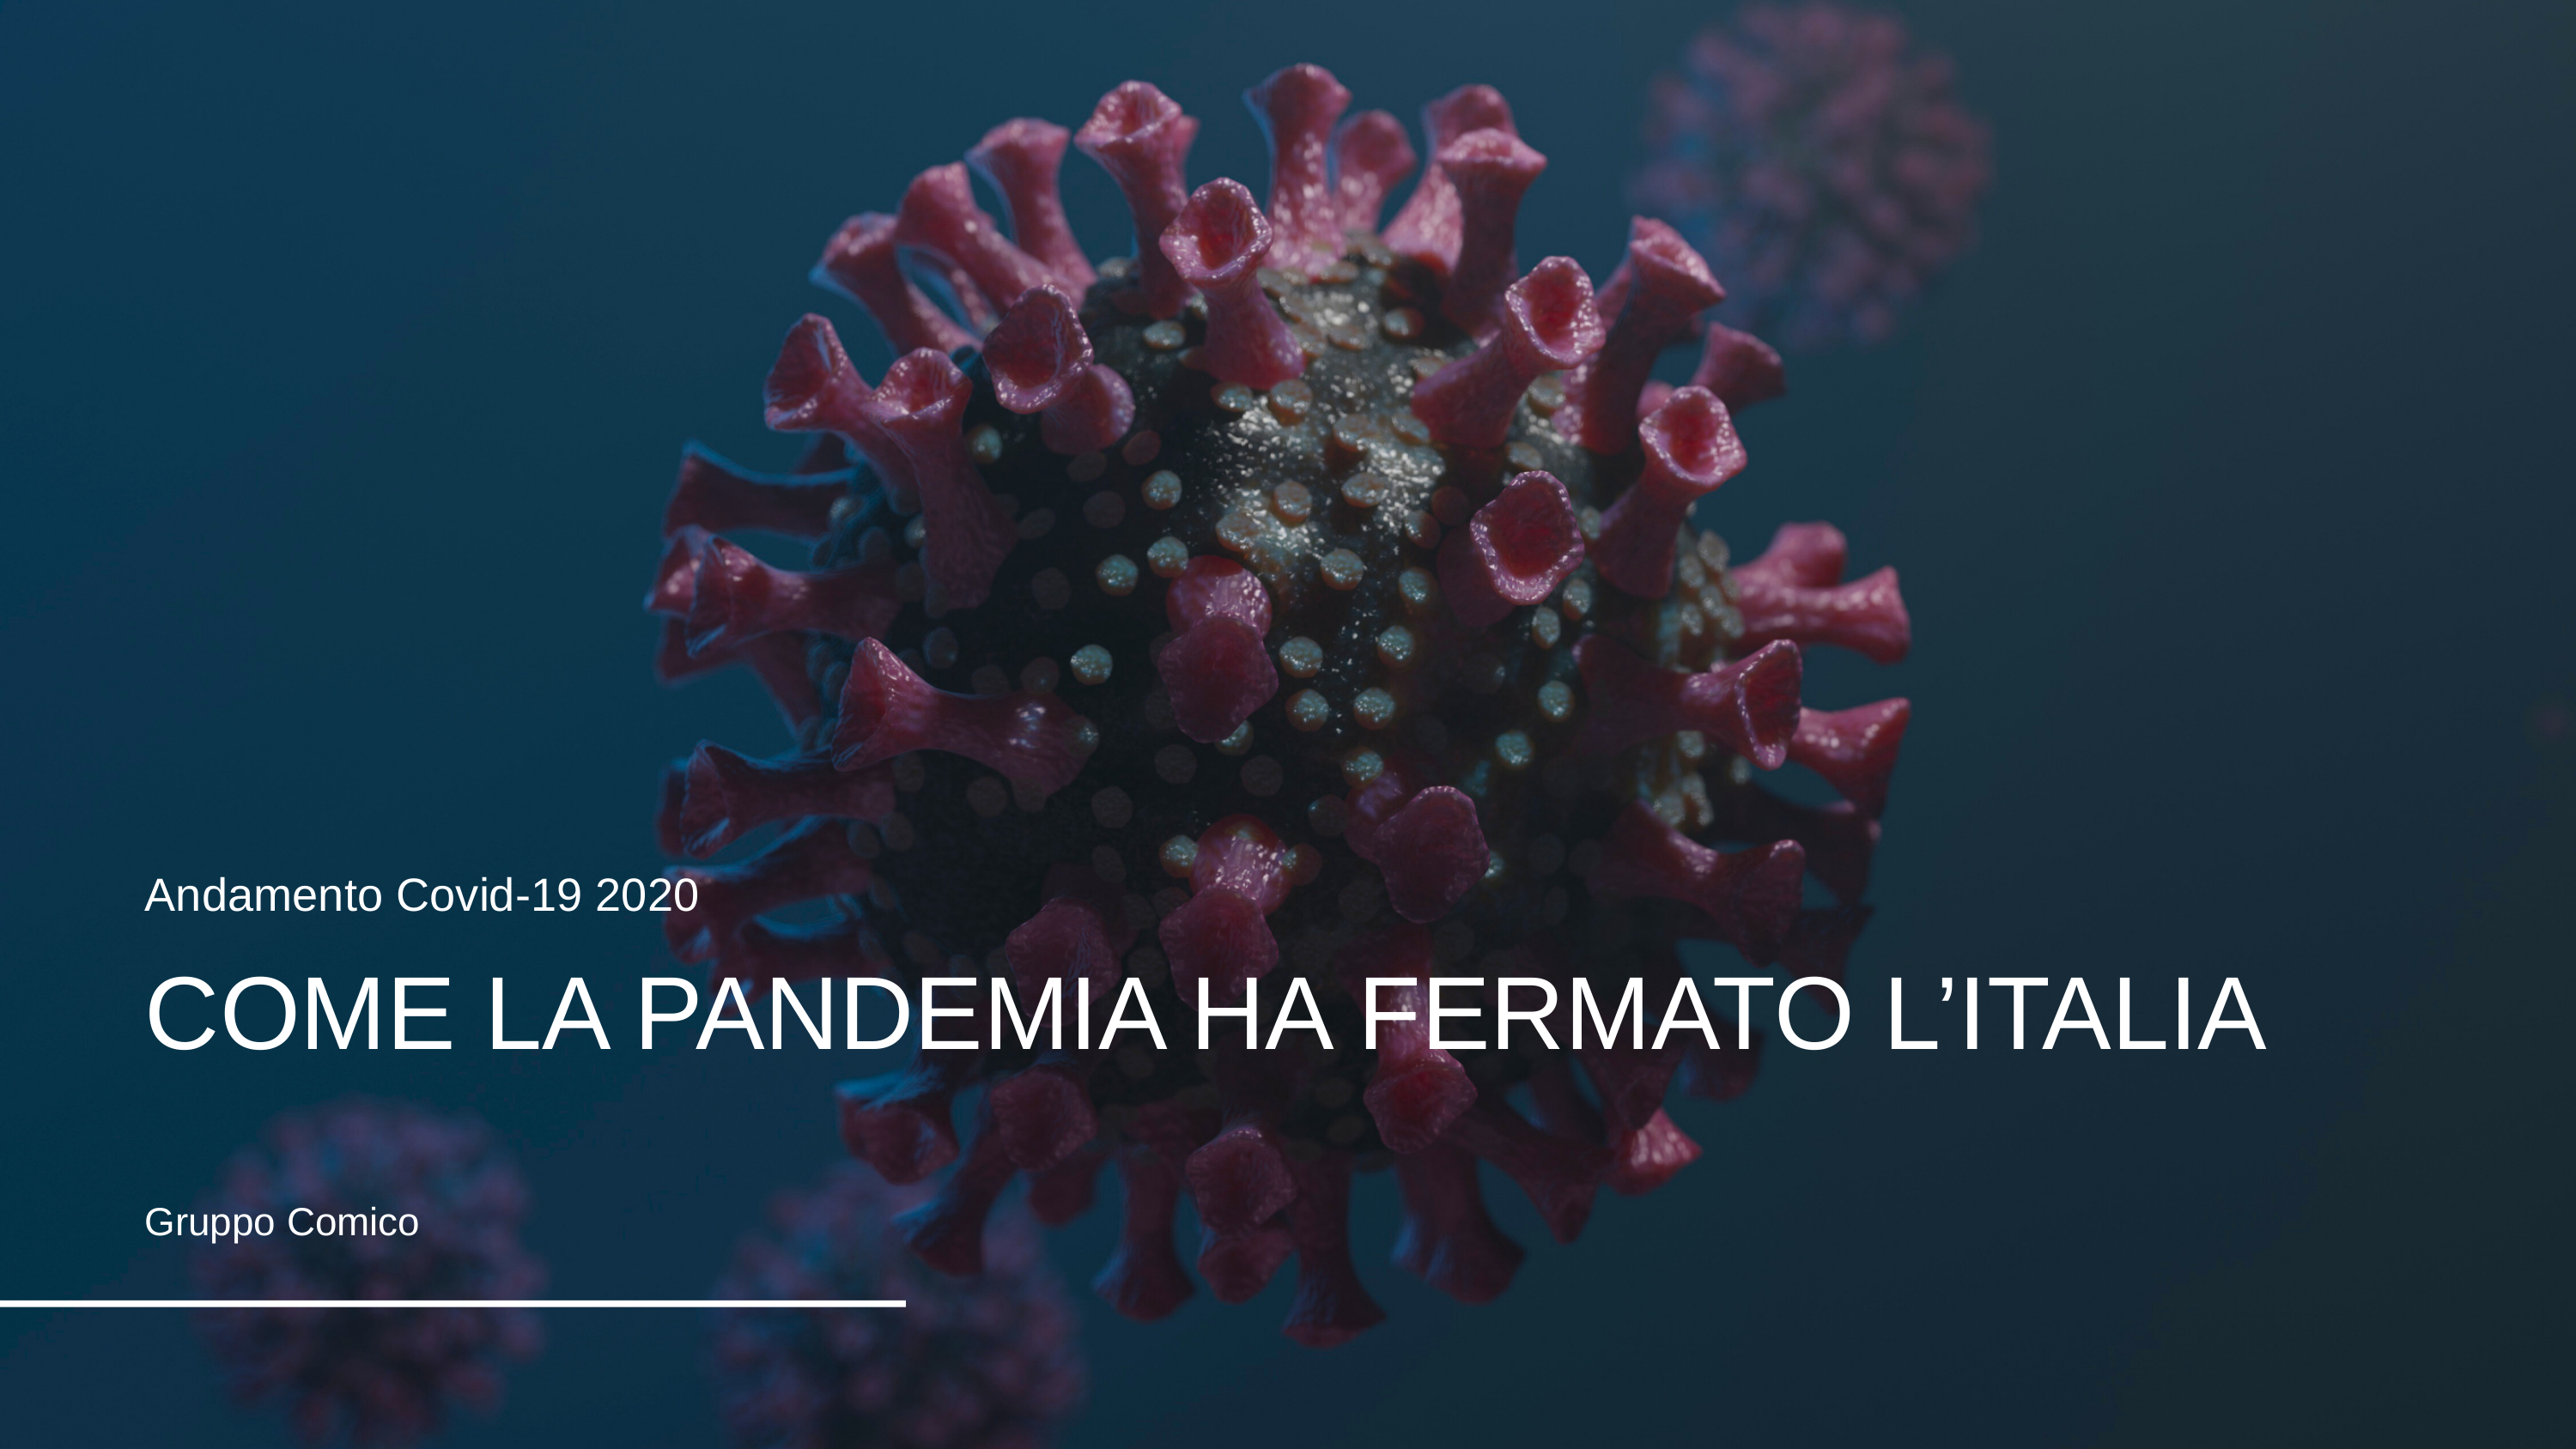

Andamento Covid-19 2020
COME LA PANDEMIA HA FERMATO L’ITALIA
Gruppo Comico